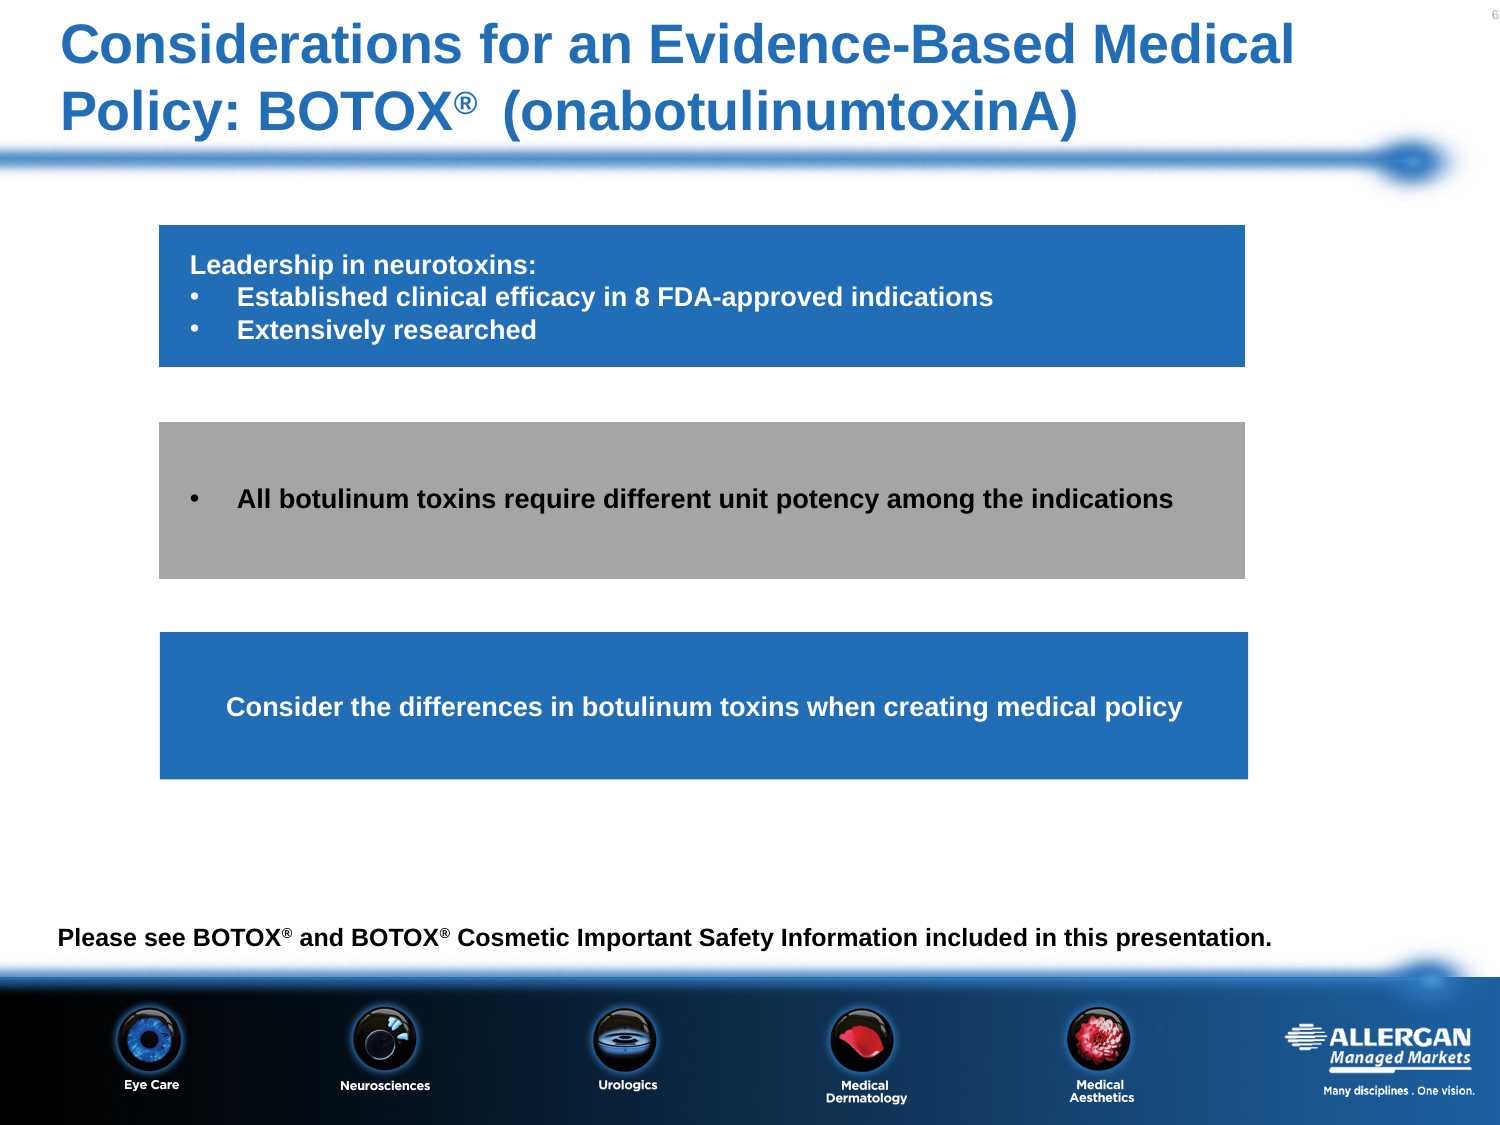

# Considerations for an Evidence-Based Medical Policy: BOTOX®  (onabotulinumtoxinA)
Leadership in neurotoxins:
Established clinical efficacy in 8 FDA-approved indications
Extensively researched
All botulinum toxins require different unit potency among the indications
Consider the differences in botulinum toxins when creating medical policy
Please see BOTOX® and BOTOX® Cosmetic Important Safety Information included in this presentation.